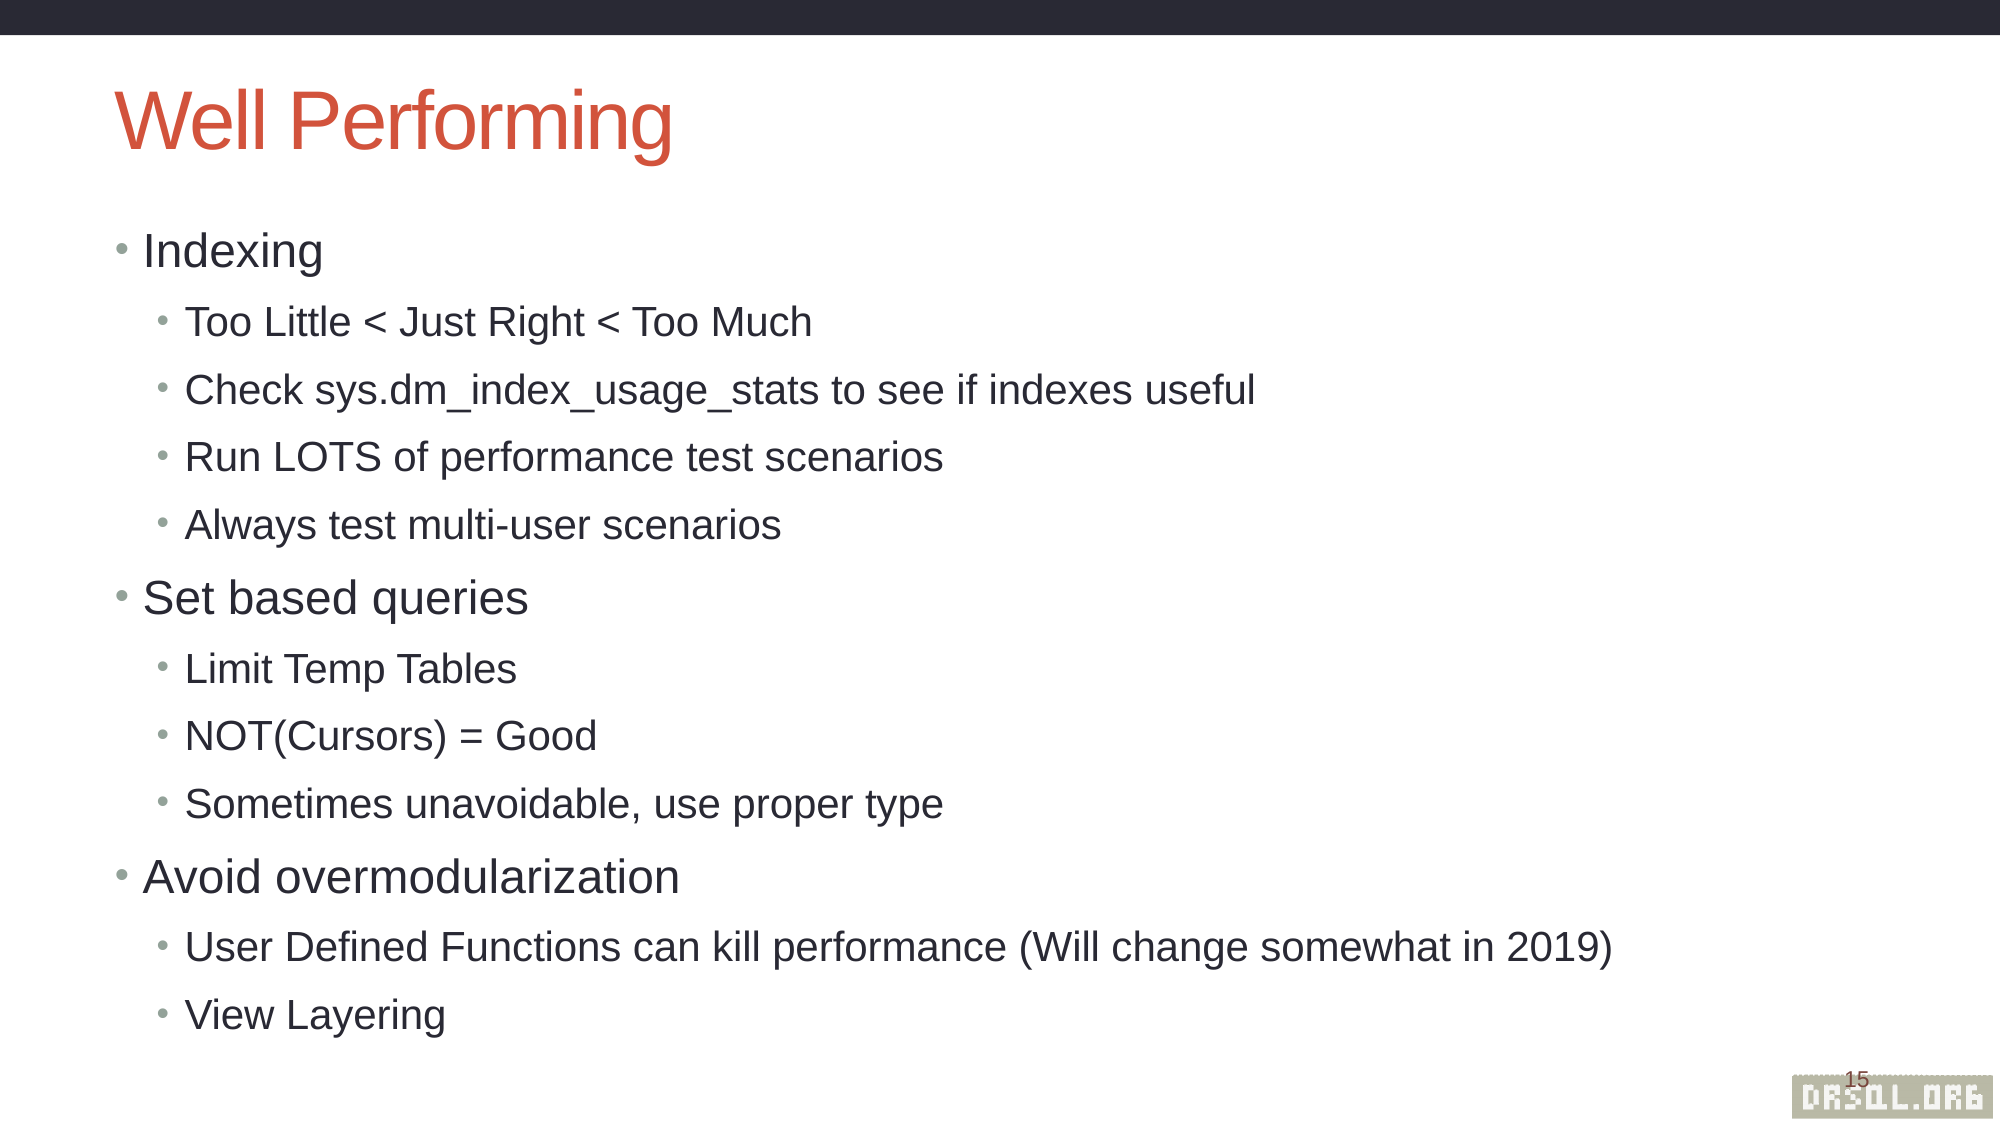

# Well Performing
Indexing
Too Little < Just Right < Too Much
Check sys.dm_index_usage_stats to see if indexes useful
Run LOTS of performance test scenarios
Always test multi-user scenarios
Set based queries
Limit Temp Tables
NOT(Cursors) = Good
Sometimes unavoidable, use proper type
Avoid overmodularization
User Defined Functions can kill performance (Will change somewhat in 2019)
View Layering